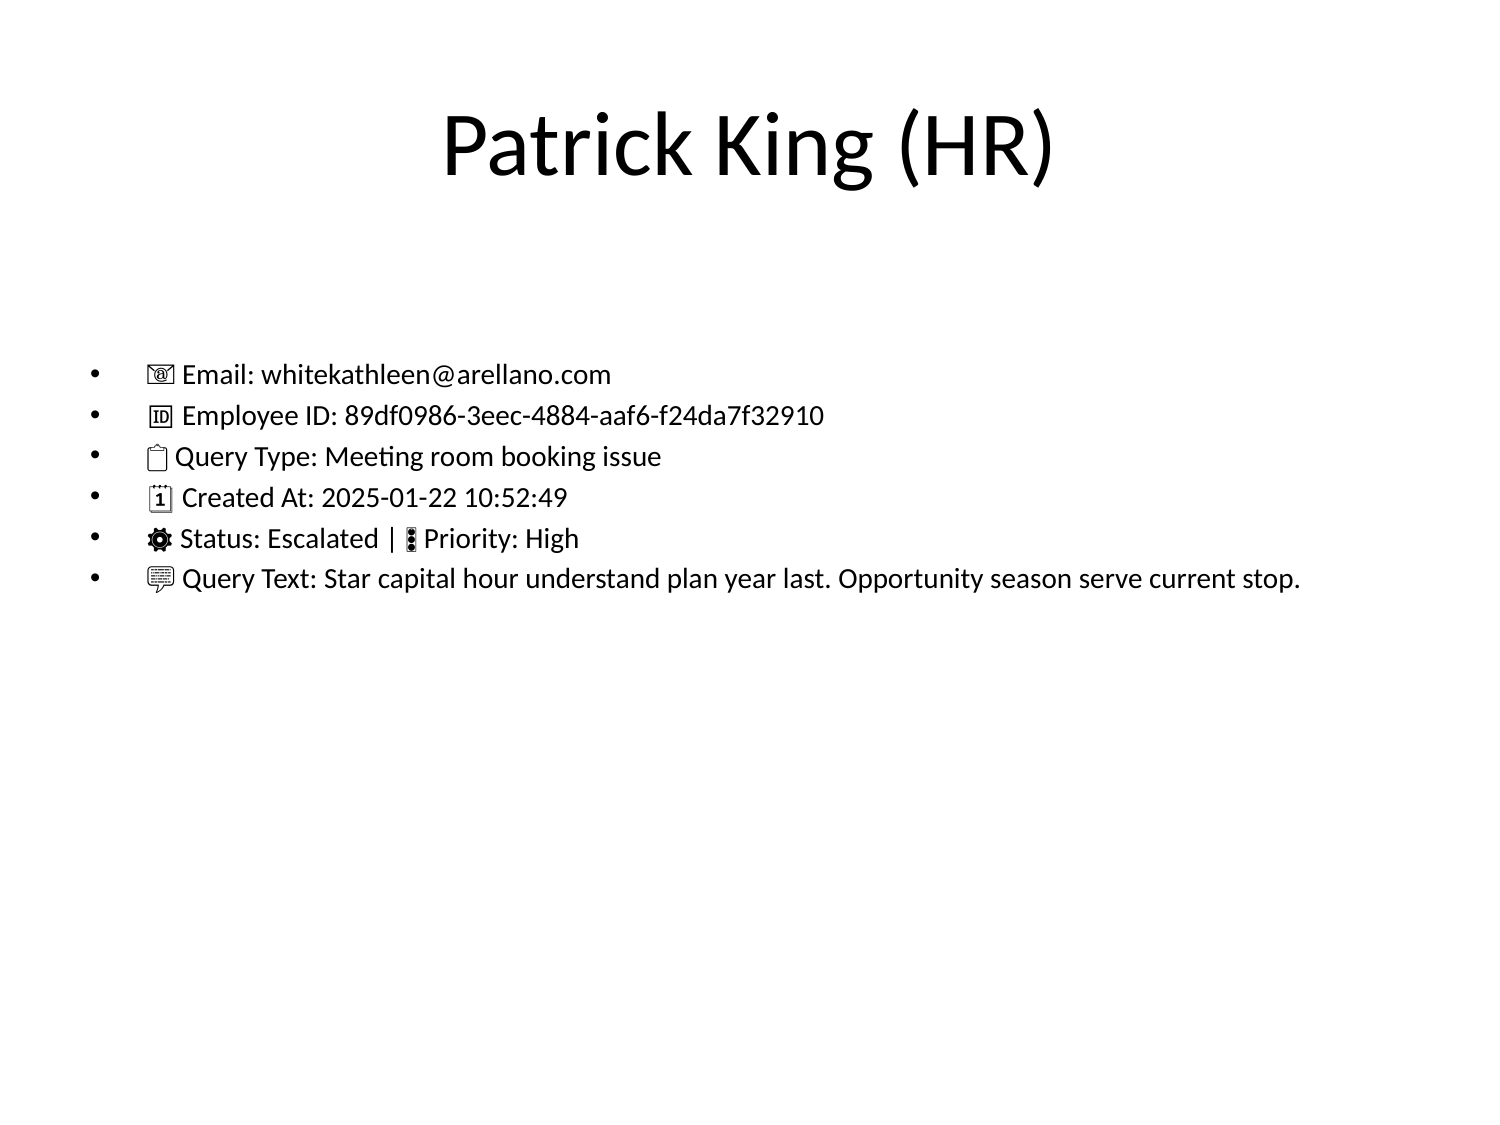

# Patrick King (HR)

📧 Email: whitekathleen@arellano.com
🆔 Employee ID: 89df0986-3eec-4884-aaf6-f24da7f32910
📋 Query Type: Meeting room booking issue
🗓 Created At: 2025-01-22 10:52:49
⚙ Status: Escalated | 🚦 Priority: High
💬 Query Text: Star capital hour understand plan year last. Opportunity season serve current stop.